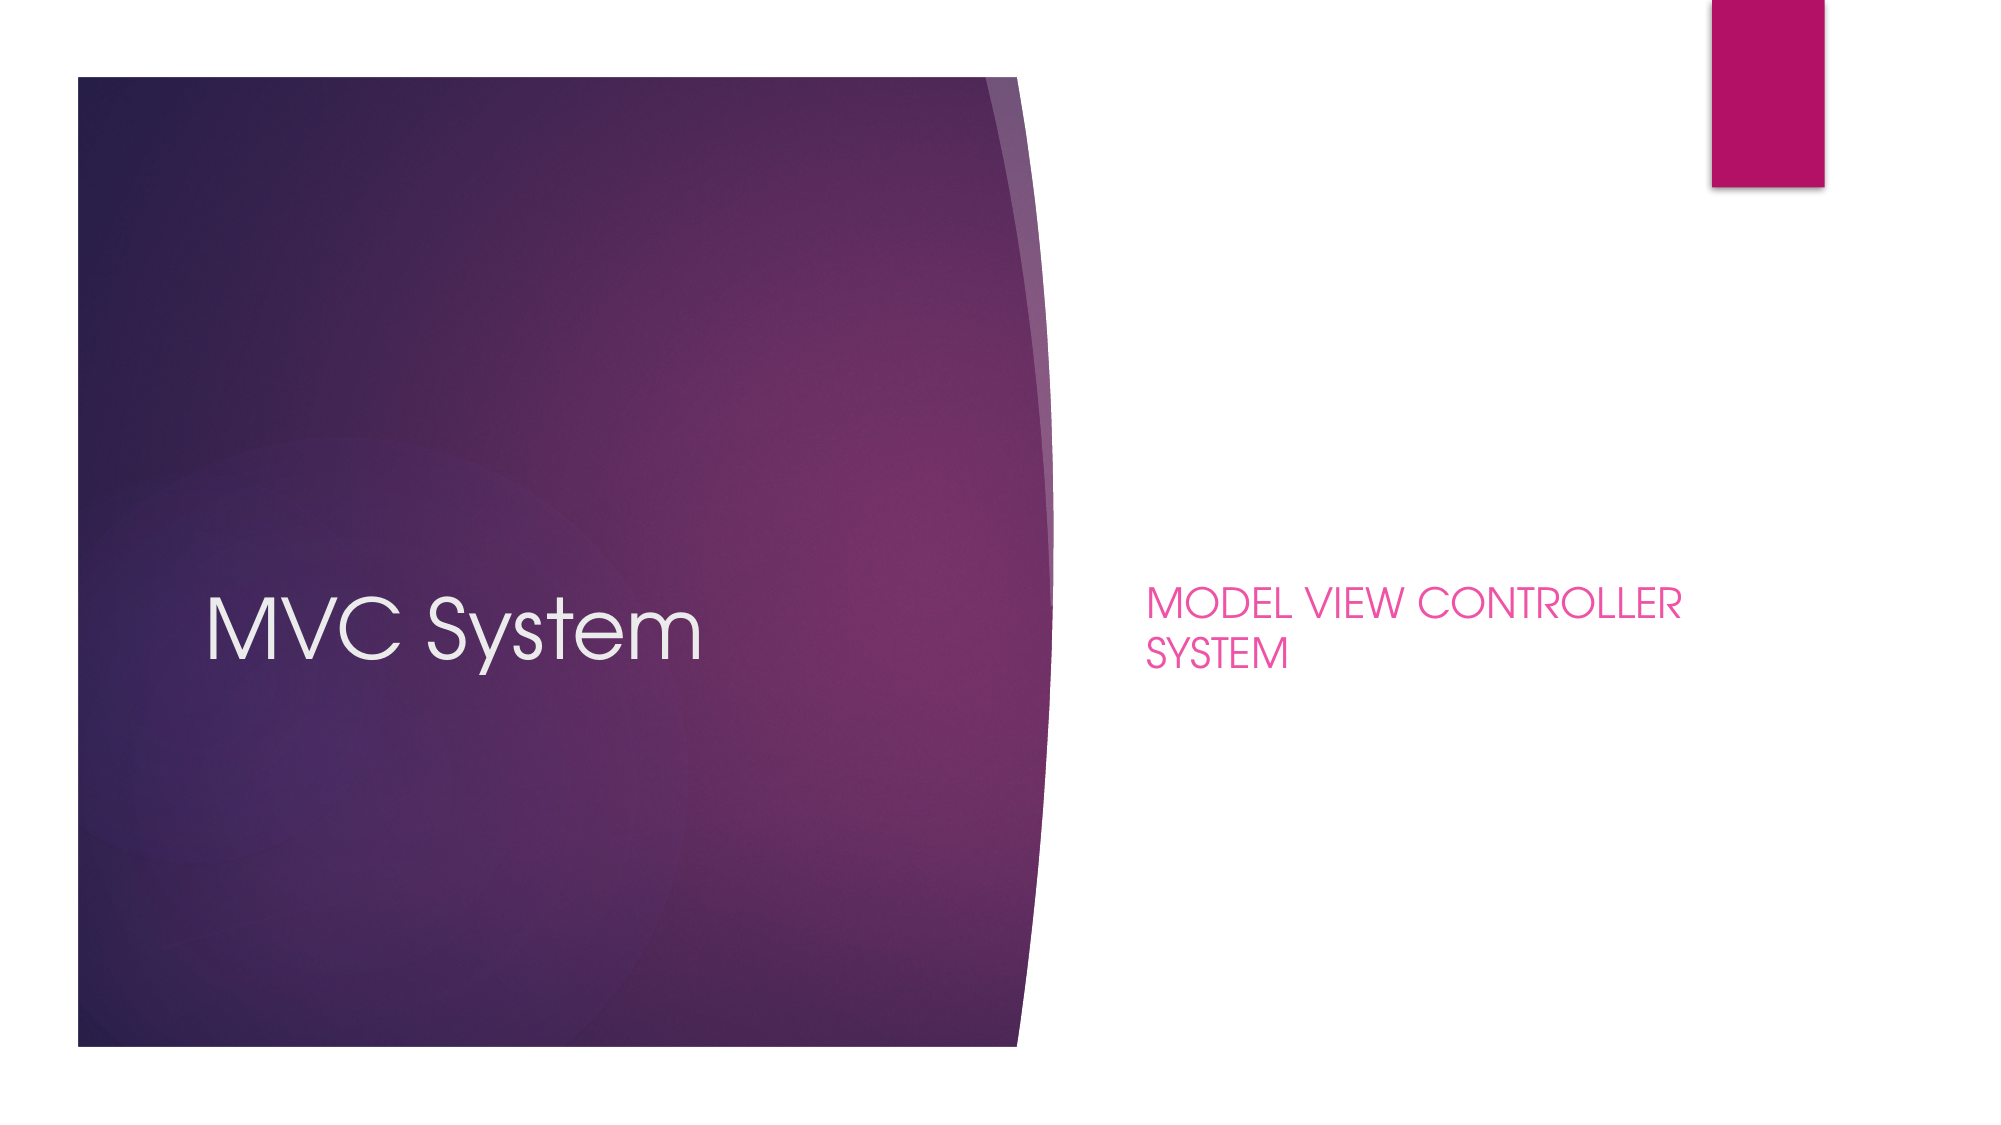

Model View Controller System
# MVC System